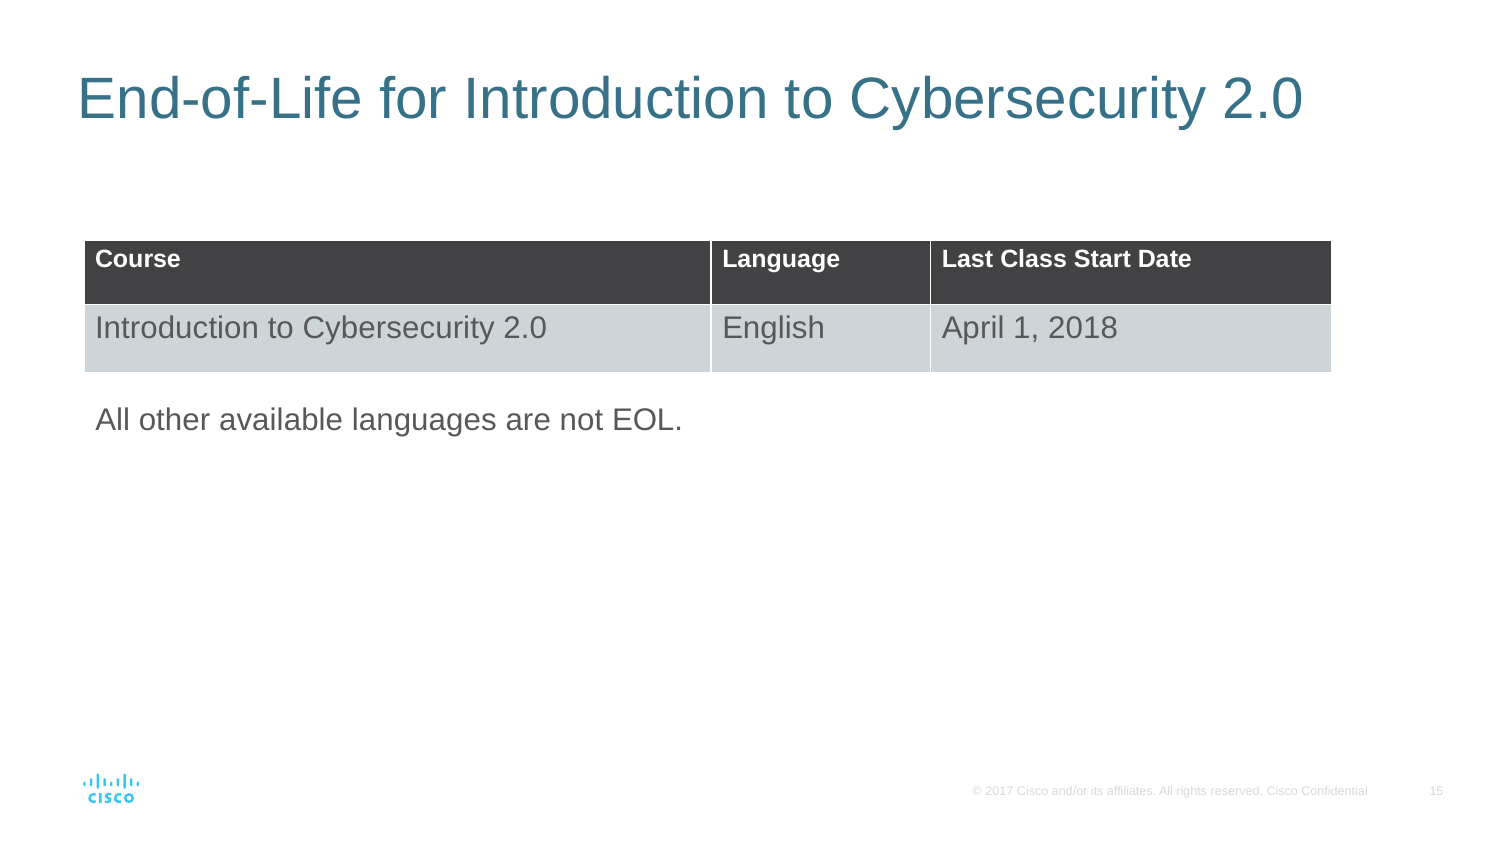

# End-of-Life for Introduction to Cybersecurity 2.0
| Course | Language | Last Class Start Date |
| --- | --- | --- |
| Introduction to Cybersecurity 2.0 | English | April 1, 2018 |
All other available languages are not EOL.